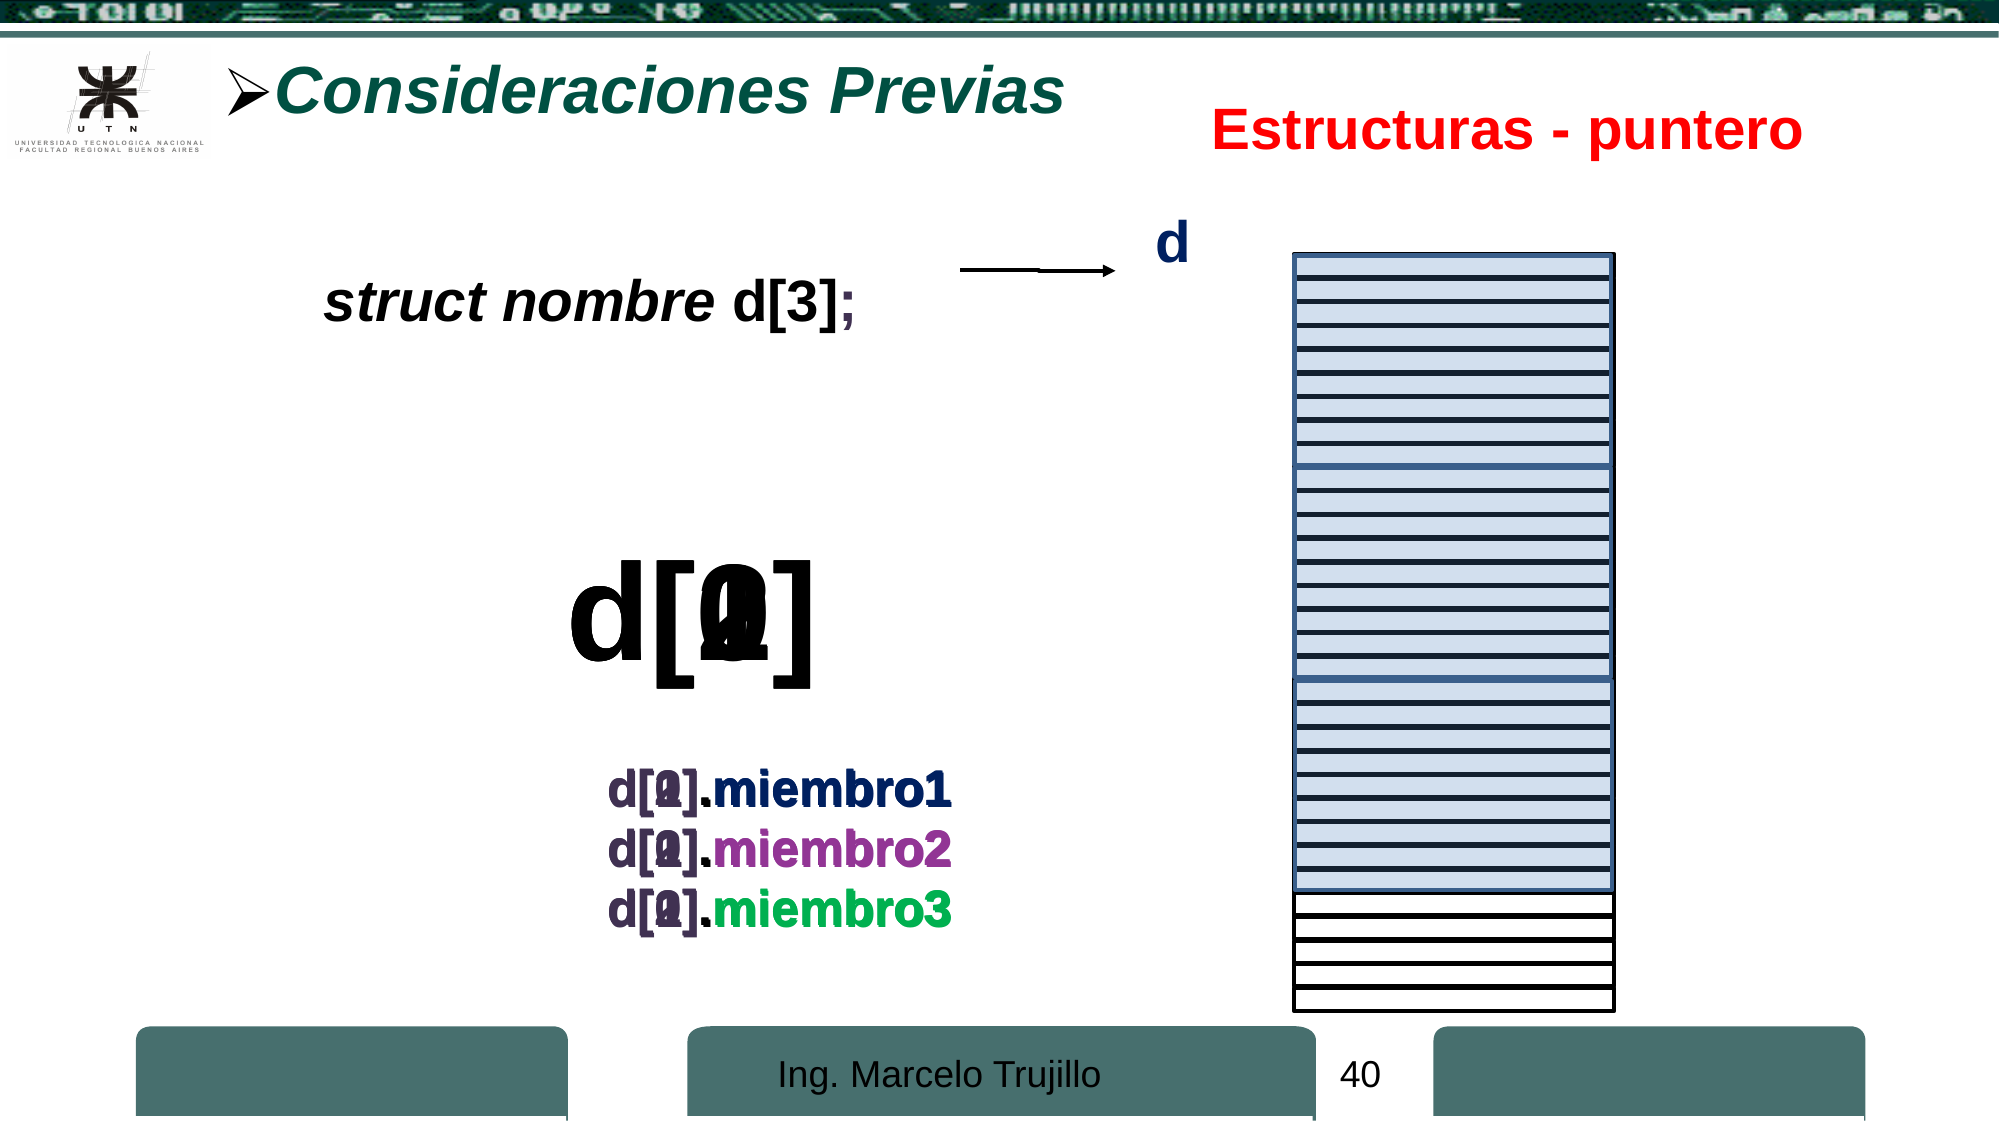

Consideraciones Previas
Estructuras - puntero

d

d[0]
struct nombre d[3];

d[1]

d[2]

d[0].miembro1
d[0].miembro2
d[0].miembro3
d[2].miembro1
d[2].miembro2
d[2].miembro3
d[1].miembro1
d[1].miembro2
d[1].miembro3

Ing. Marcelo Trujillo
40